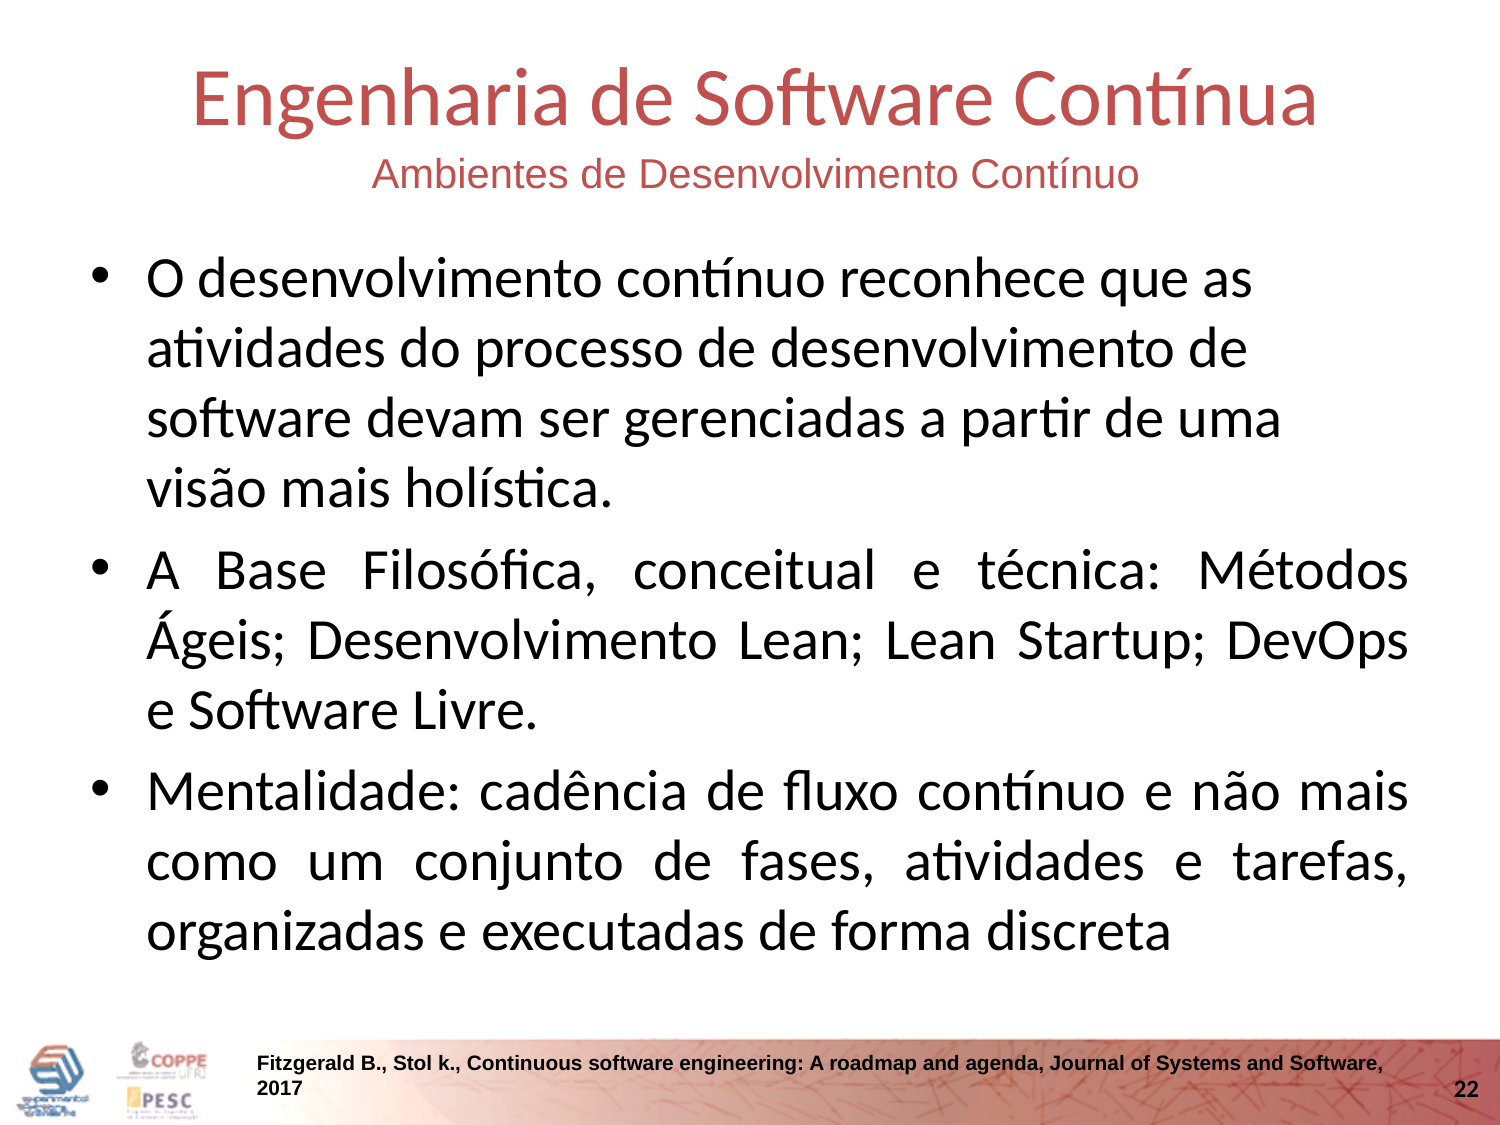

Engenharia de Software Contínua

Ambientes de Desenvolvimento Contínuo
O desenvolvimento contínuo reconhece que as atividades do processo de desenvolvimento de software devam ser gerenciadas a partir de uma visão mais holística.
A Base Filosófica, conceitual e técnica: Métodos Ágeis; Desenvolvimento Lean; Lean Startup; DevOps e Software Livre.
Mentalidade: cadência de fluxo contínuo e não mais como um conjunto de fases, atividades e tarefas, organizadas e executadas de forma discreta
Fitzgerald B., Stol k., Continuous software engineering: A roadmap and agenda, Journal of Systems and Software, 2017